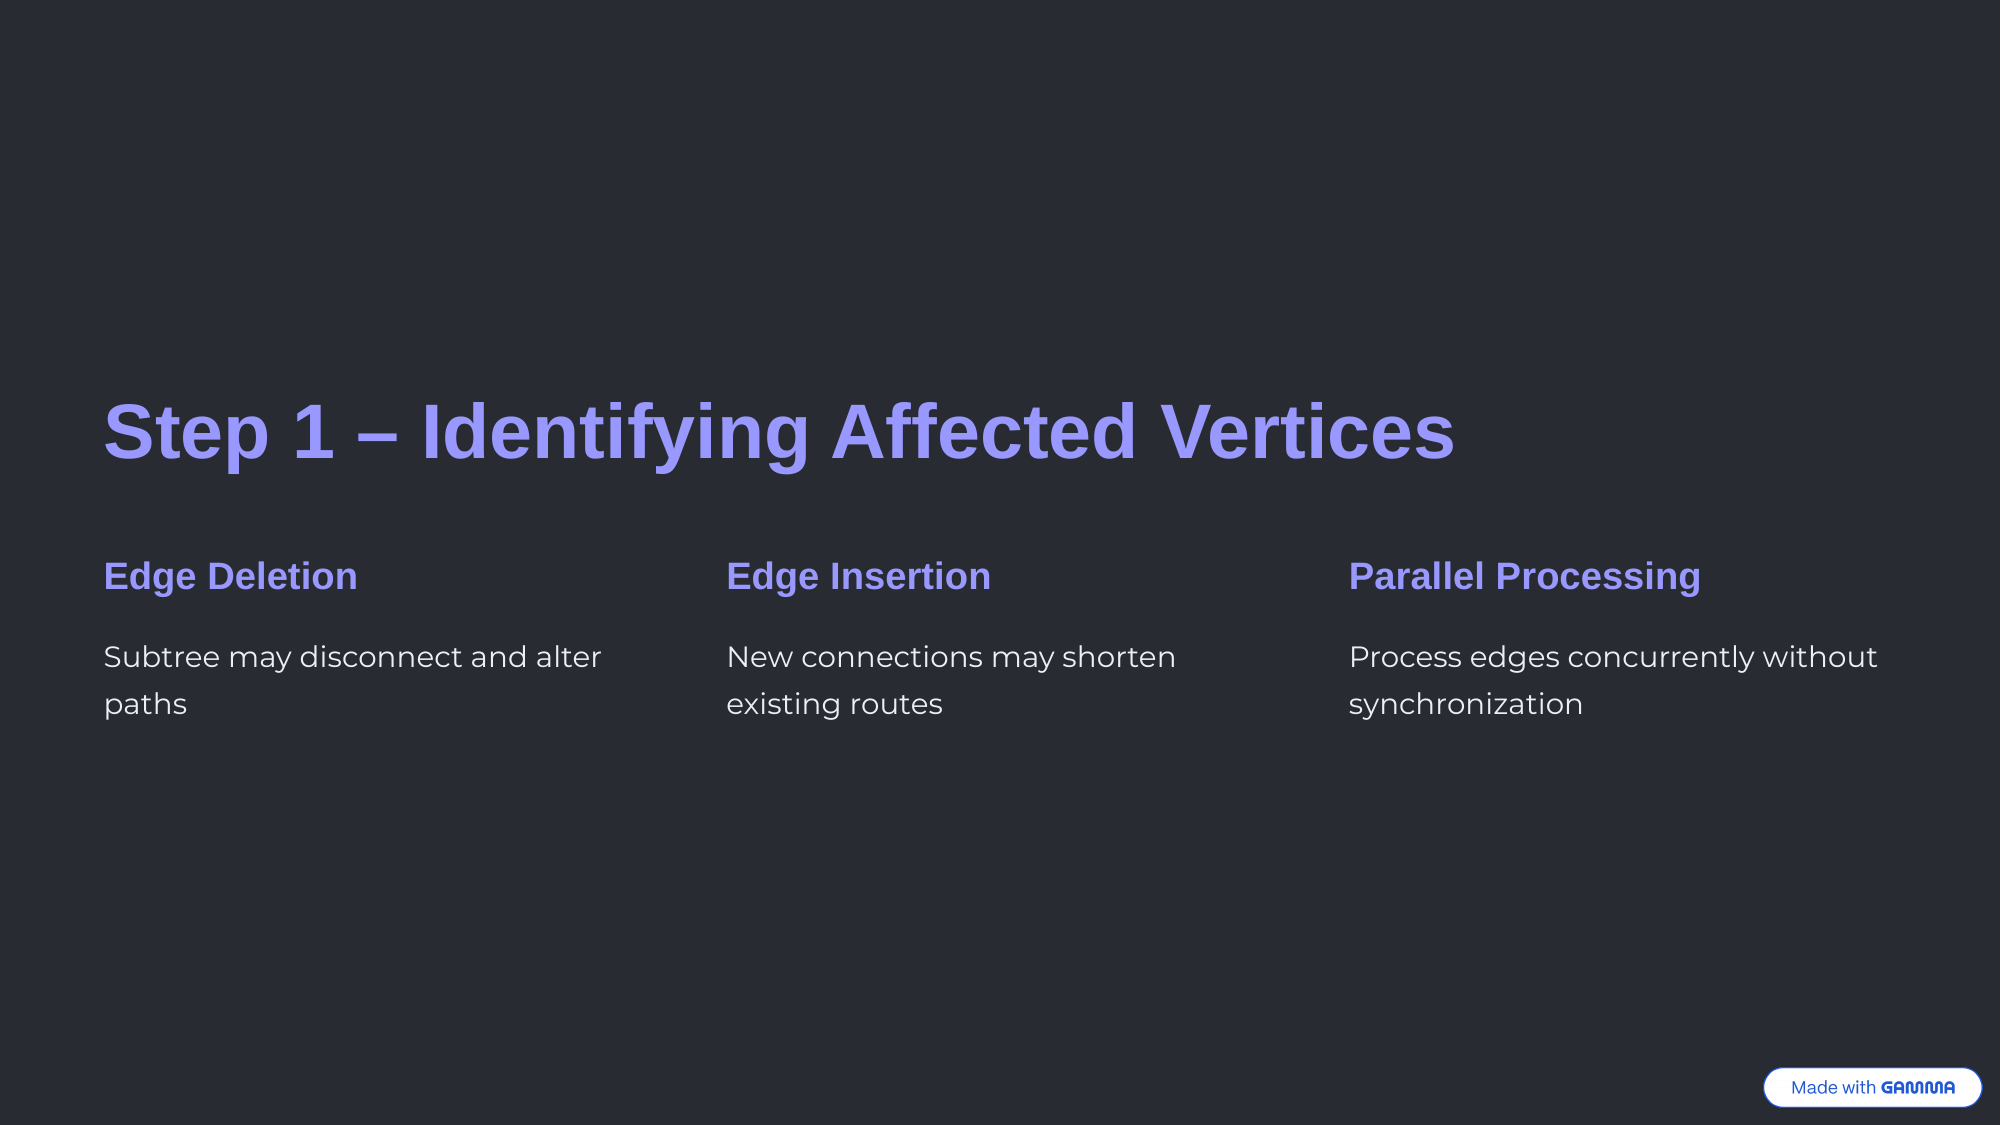

Step 1 – Identifying Affected Vertices
Edge Deletion
Edge Insertion
Parallel Processing
Subtree may disconnect and alter paths
New connections may shorten existing routes
Process edges concurrently without synchronization